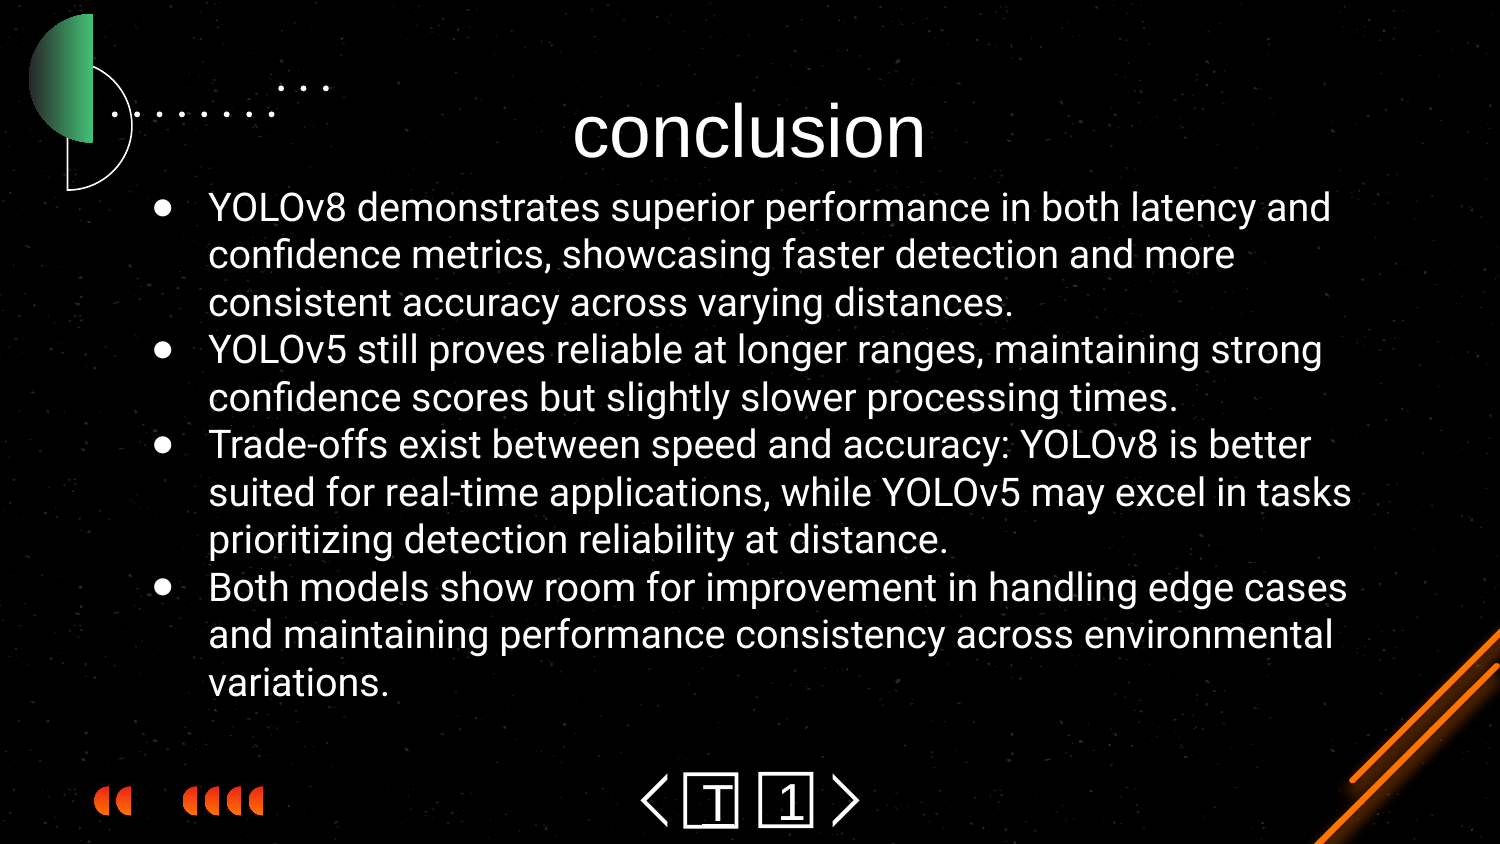

# conclusion
YOLOv8 demonstrates superior performance in both latency and confidence metrics, showcasing faster detection and more consistent accuracy across varying distances.
YOLOv5 still proves reliable at longer ranges, maintaining strong confidence scores but slightly slower processing times.
Trade-offs exist between speed and accuracy: YOLOv8 is better suited for real-time applications, while YOLOv5 may excel in tasks prioritizing detection reliability at distance.
Both models show room for improvement in handling edge cases and maintaining performance consistency across environmental variations.
1
T